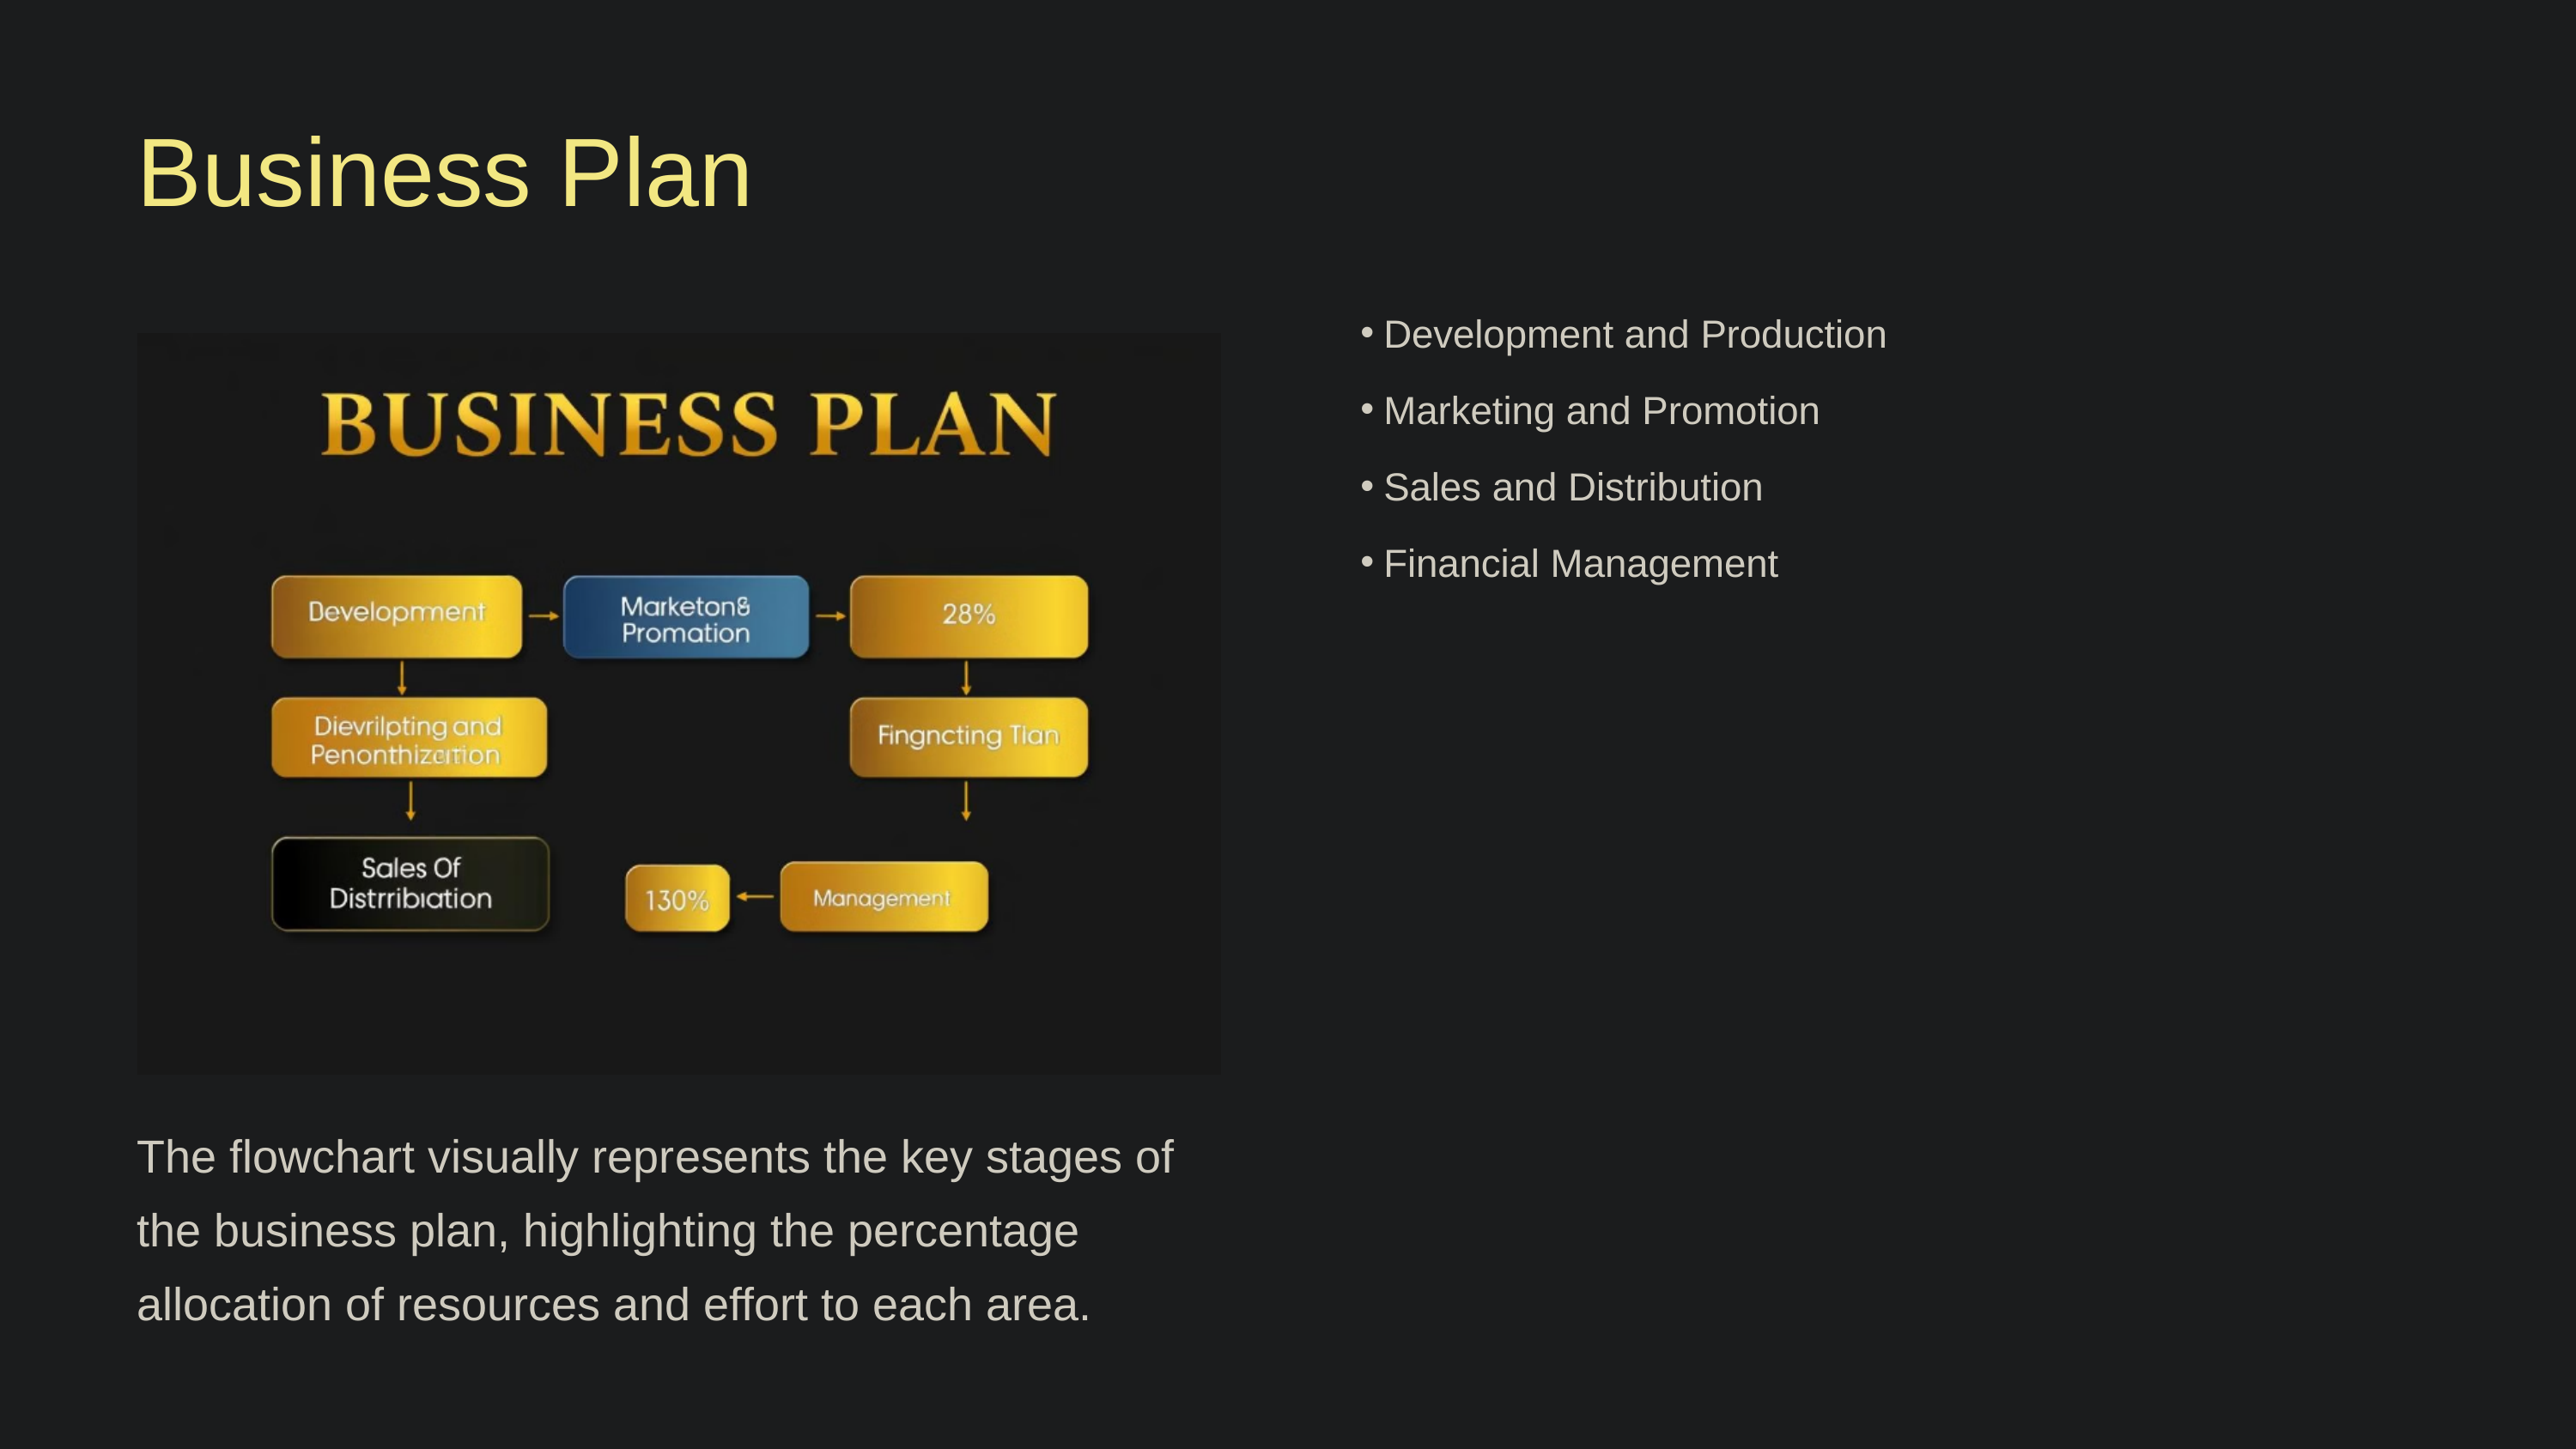

Business Plan

Development and Production

Marketing and Promotion

Sales and Distribution

Financial Management

The flowchart visually represents the key stages of the business plan, highlighting the percentage allocation of resources and effort to each area.